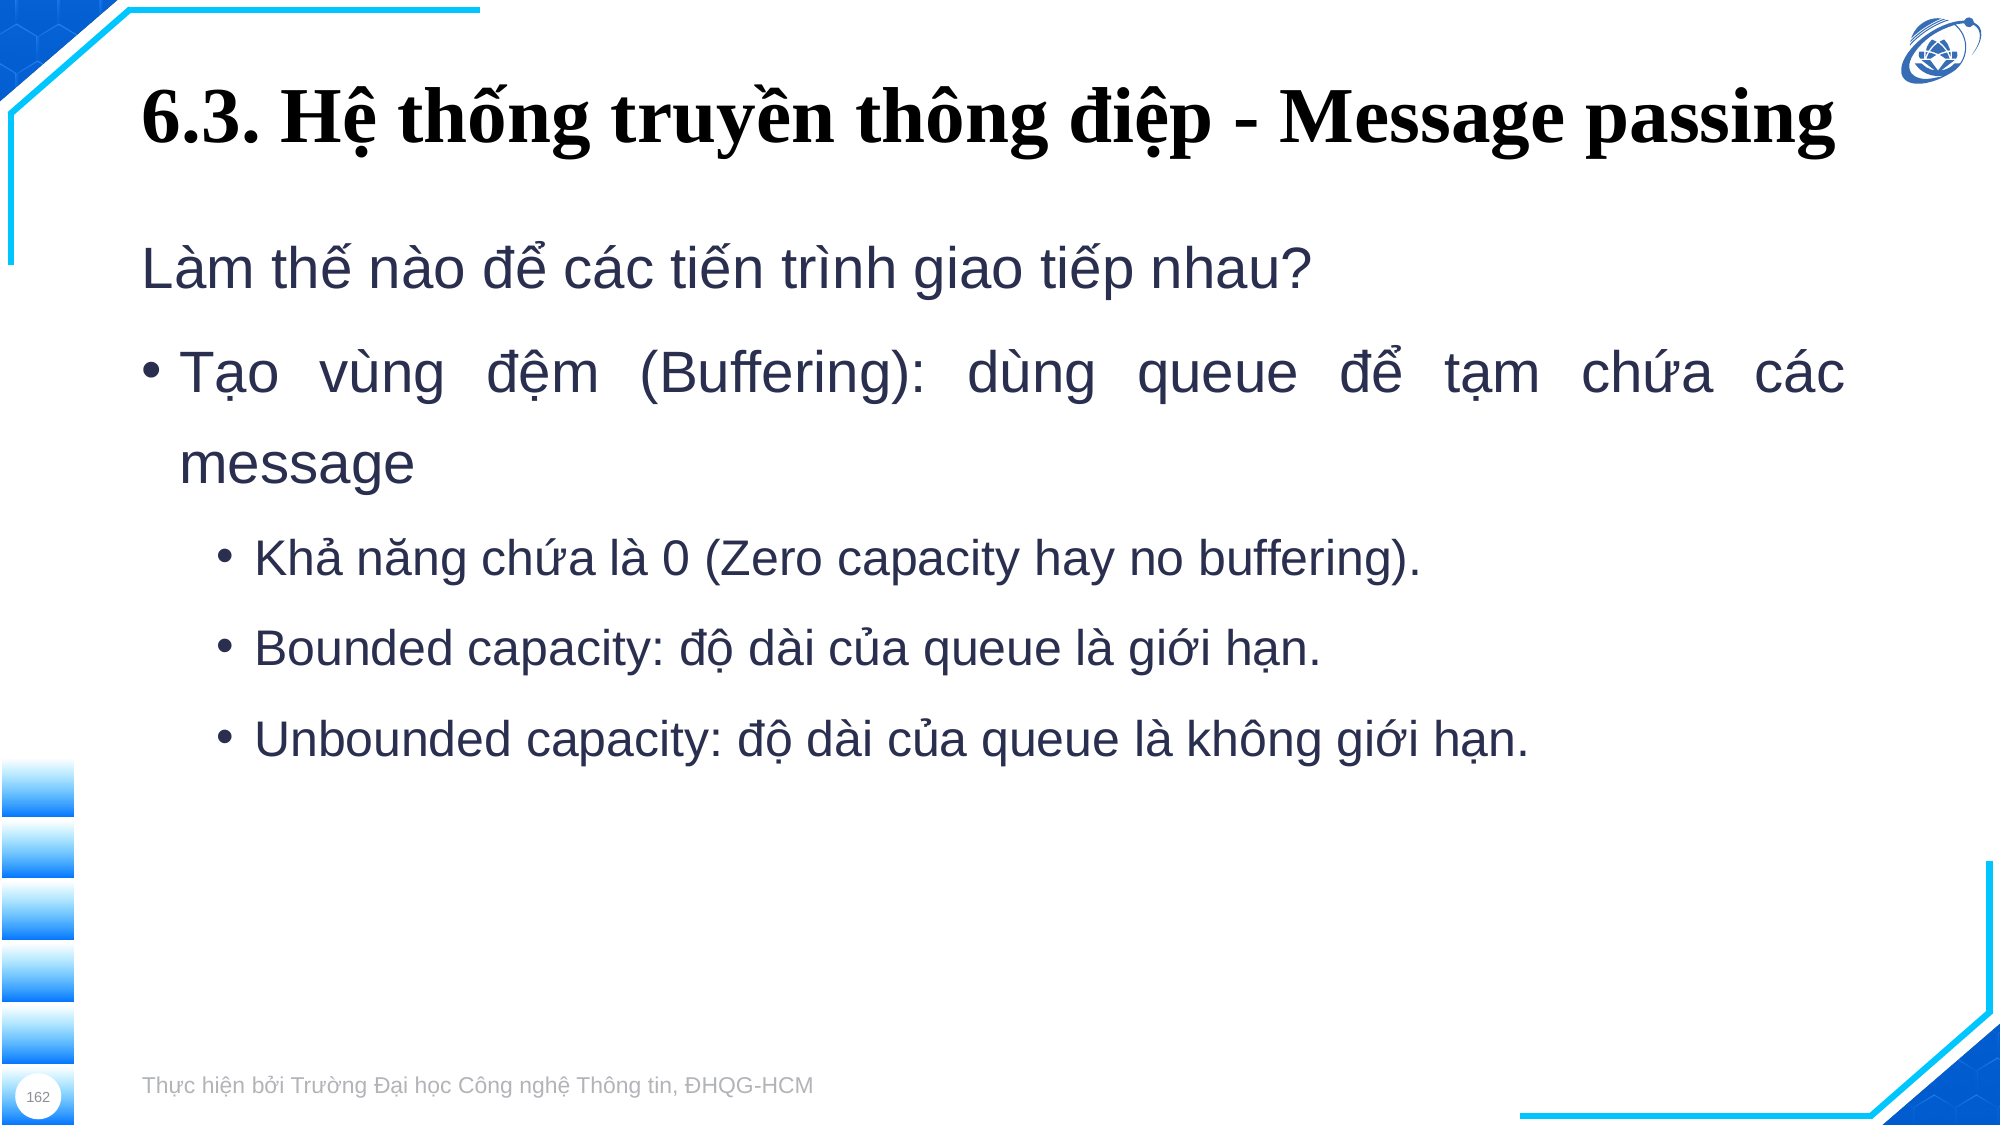

# 6.3. Hệ thống truyền thông điệp - Message passing
Làm thế nào để các tiến trình giao tiếp nhau?
Tạo vùng đệm (Buffering): dùng queue để tạm chứa các message
Khả năng chứa là 0 (Zero capacity hay no buffering).
Bounded capacity: độ dài của queue là giới hạn.
Unbounded capacity: độ dài của queue là không giới hạn.

Thực hiện bởi Trường Đại học Công nghệ Thông tin, ĐHQG-HCM
162